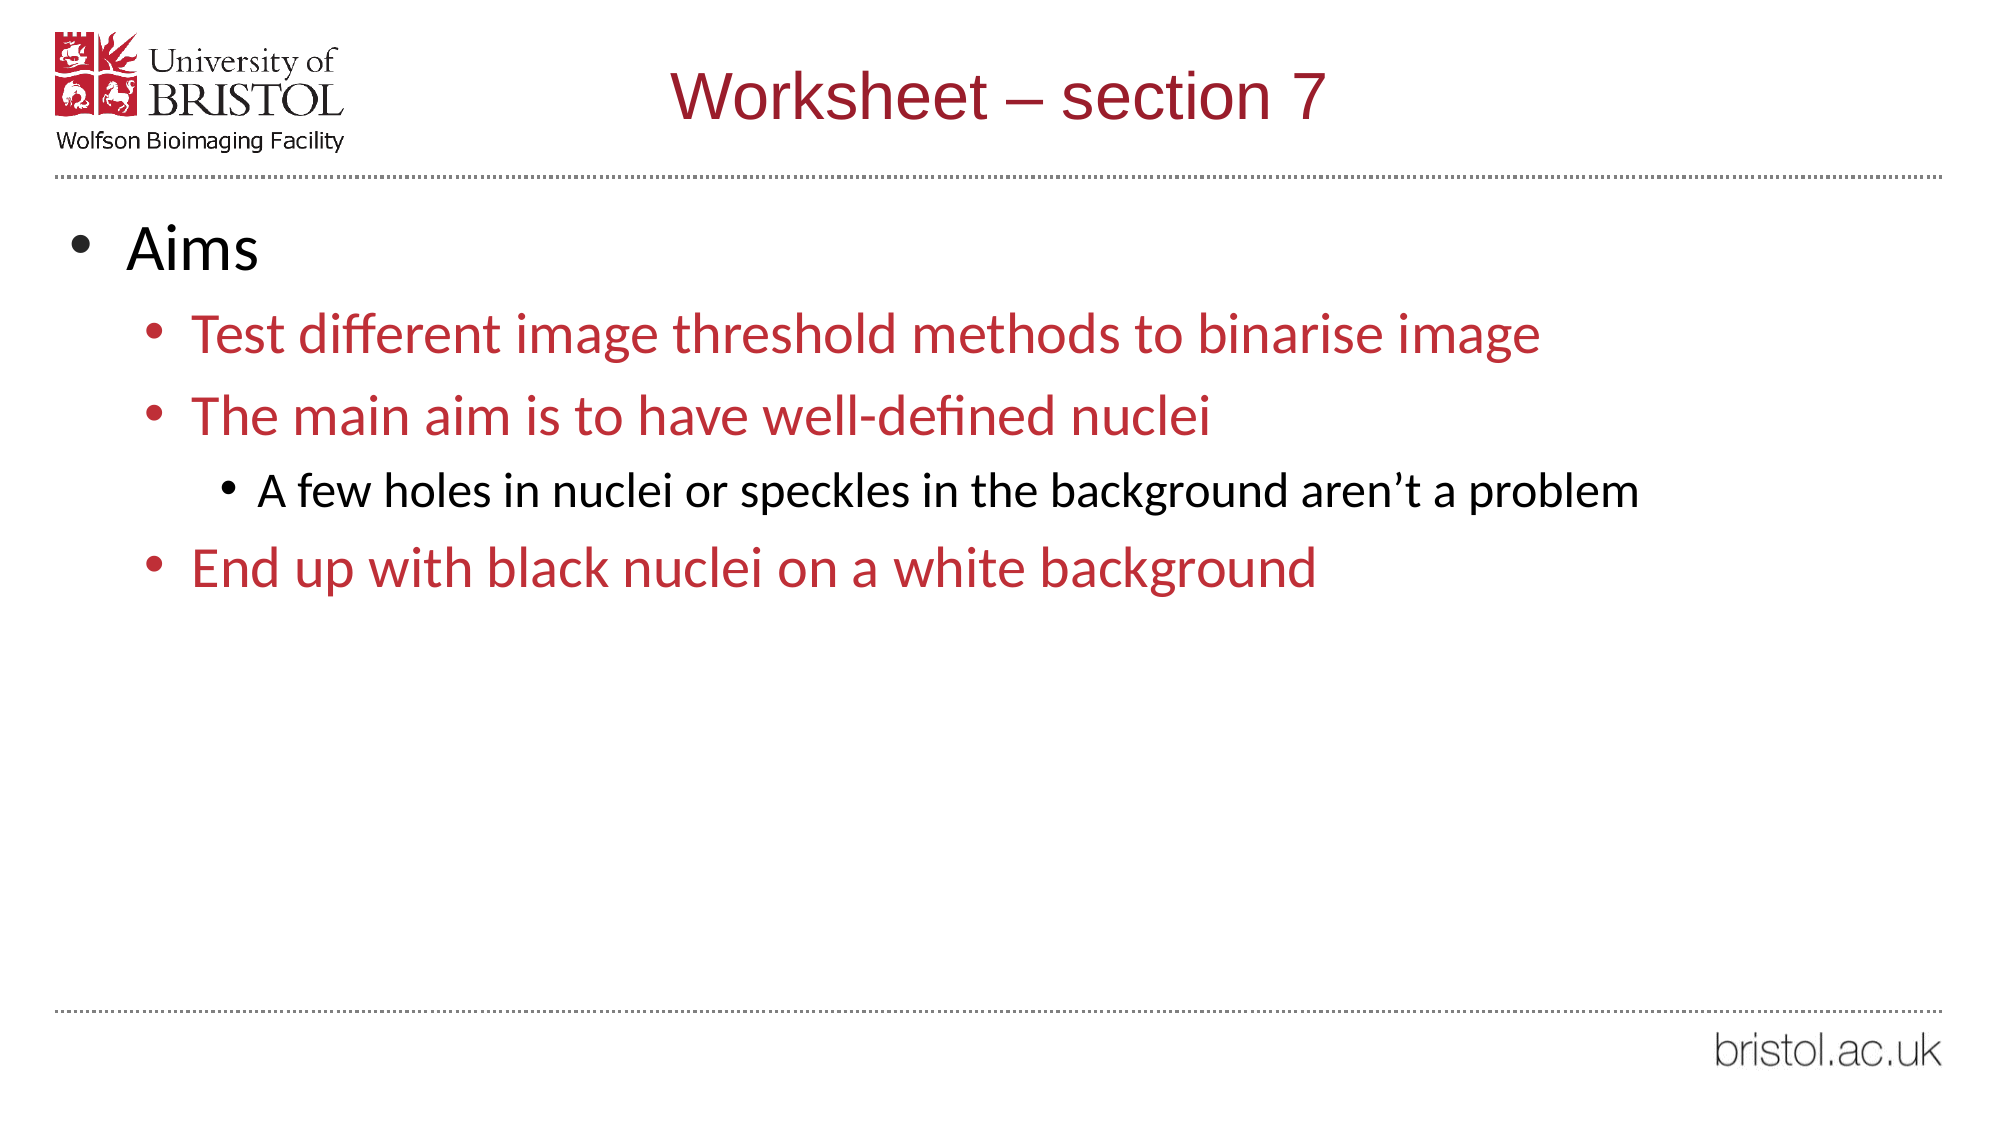

# Worksheet – section 7
Aims
Test different image threshold methods to binarise image
The main aim is to have well-defined nuclei
A few holes in nuclei or speckles in the background aren’t a problem
End up with black nuclei on a white background